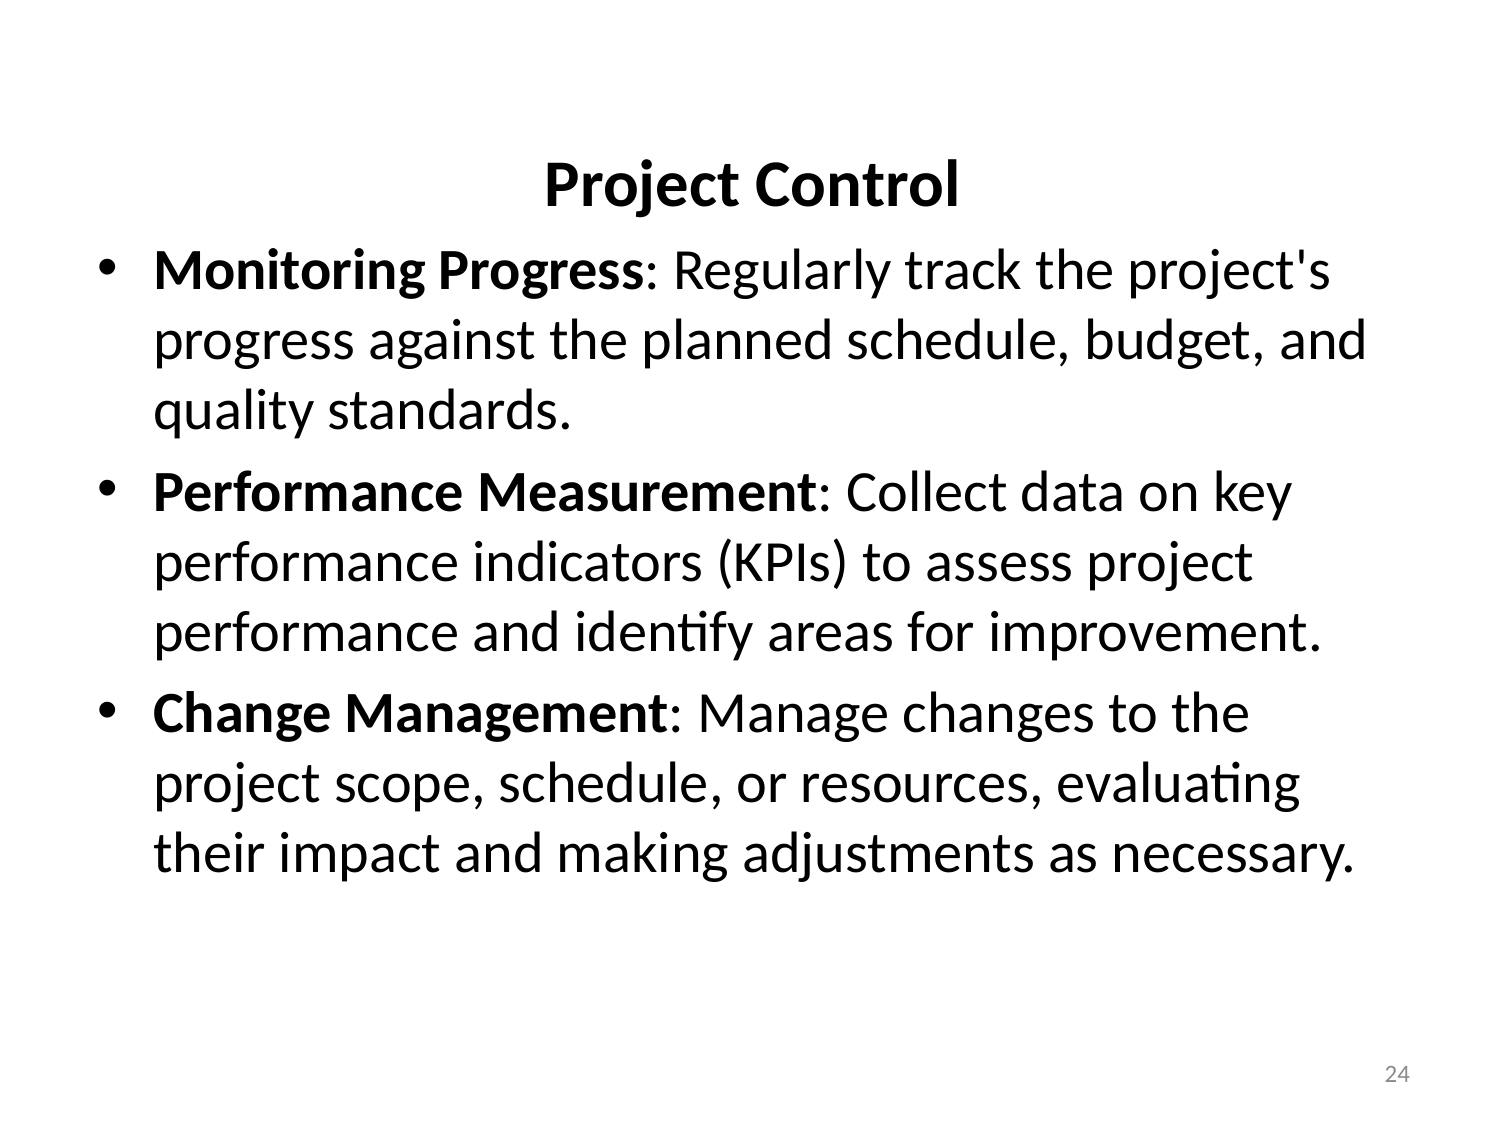

Project Control
Monitoring Progress: Regularly track the project's progress against the planned schedule, budget, and quality standards.
Performance Measurement: Collect data on key performance indicators (KPIs) to assess project performance and identify areas for improvement.
Change Management: Manage changes to the project scope, schedule, or resources, evaluating their impact and making adjustments as necessary.
24